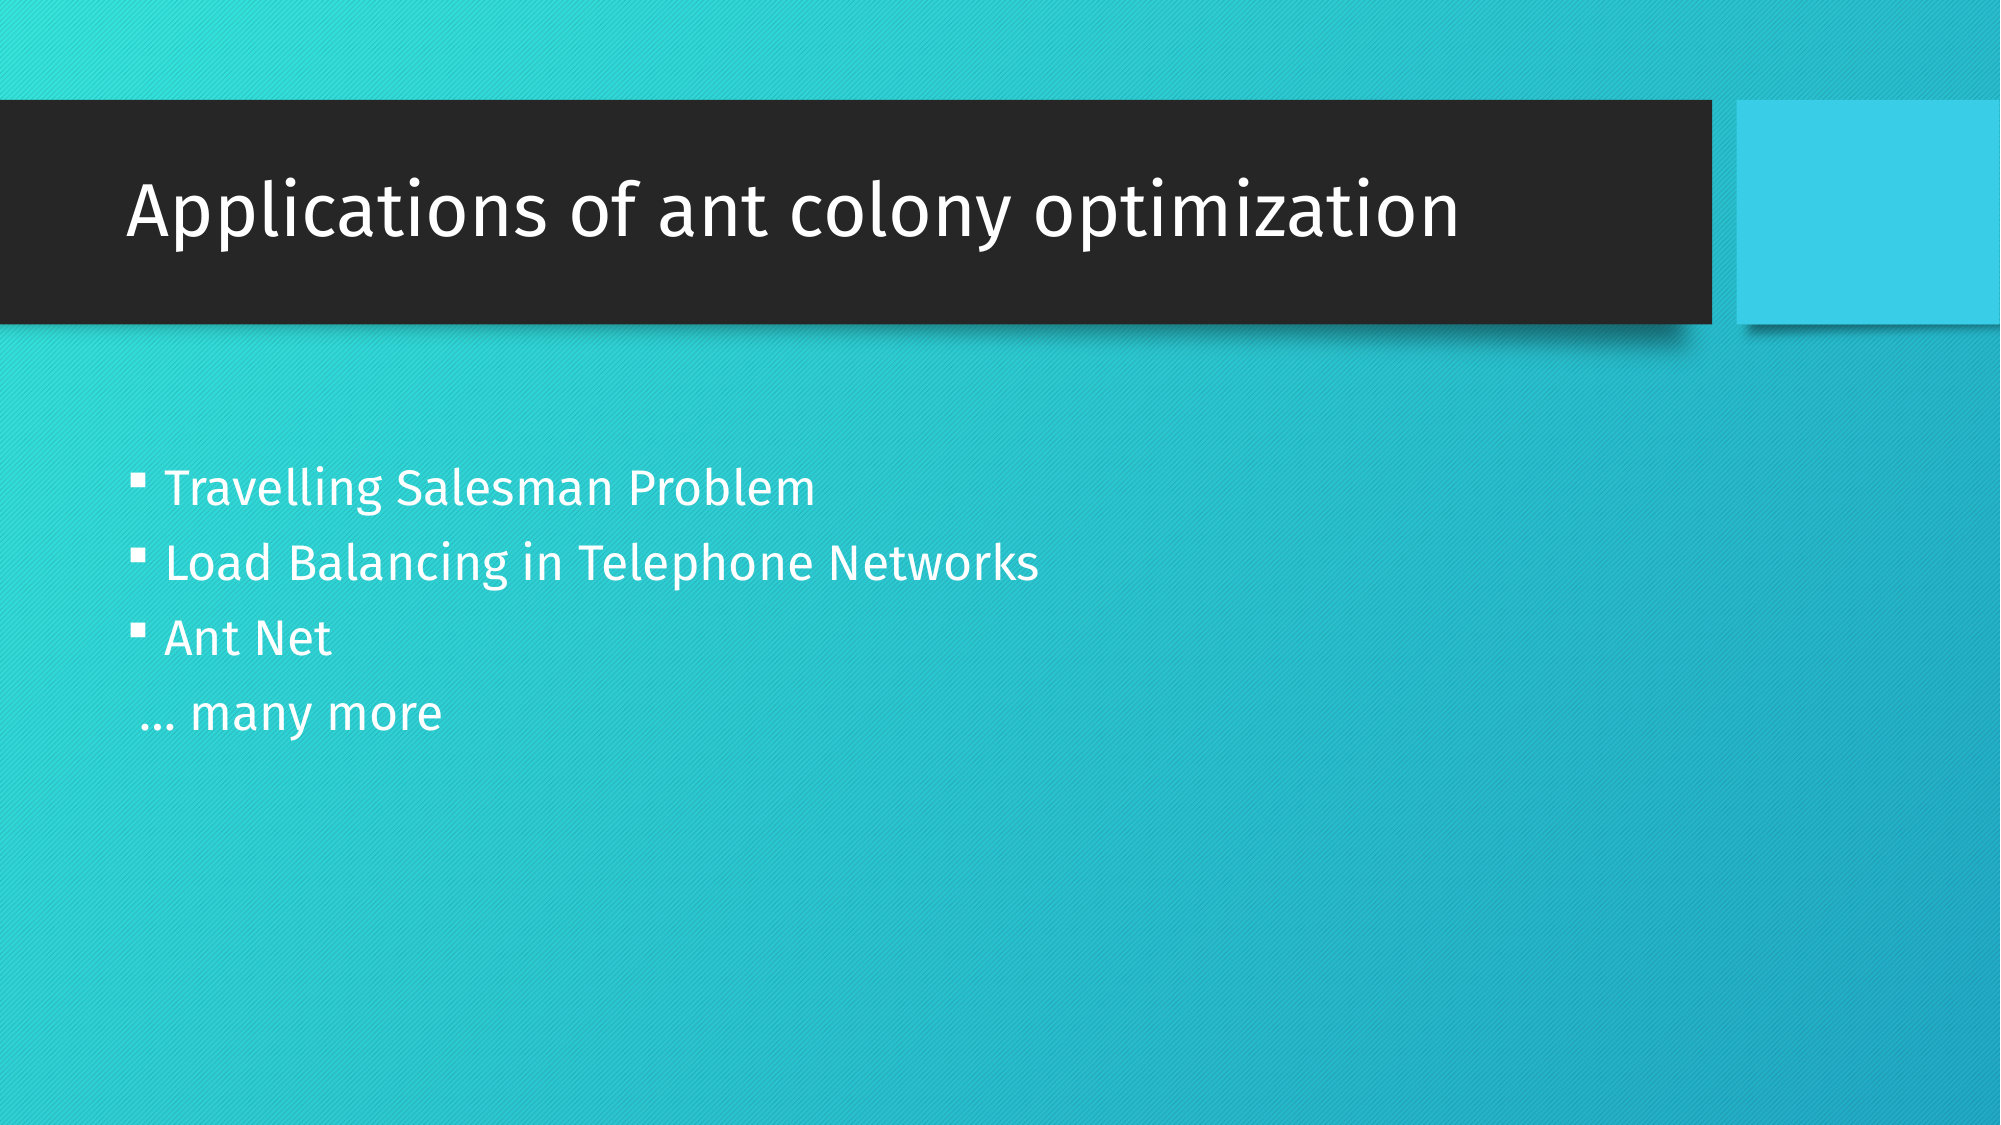

# Applications of ant colony optimization
Travelling Salesman Problem
Load Balancing in Telephone Networks
Ant Net
 … many more